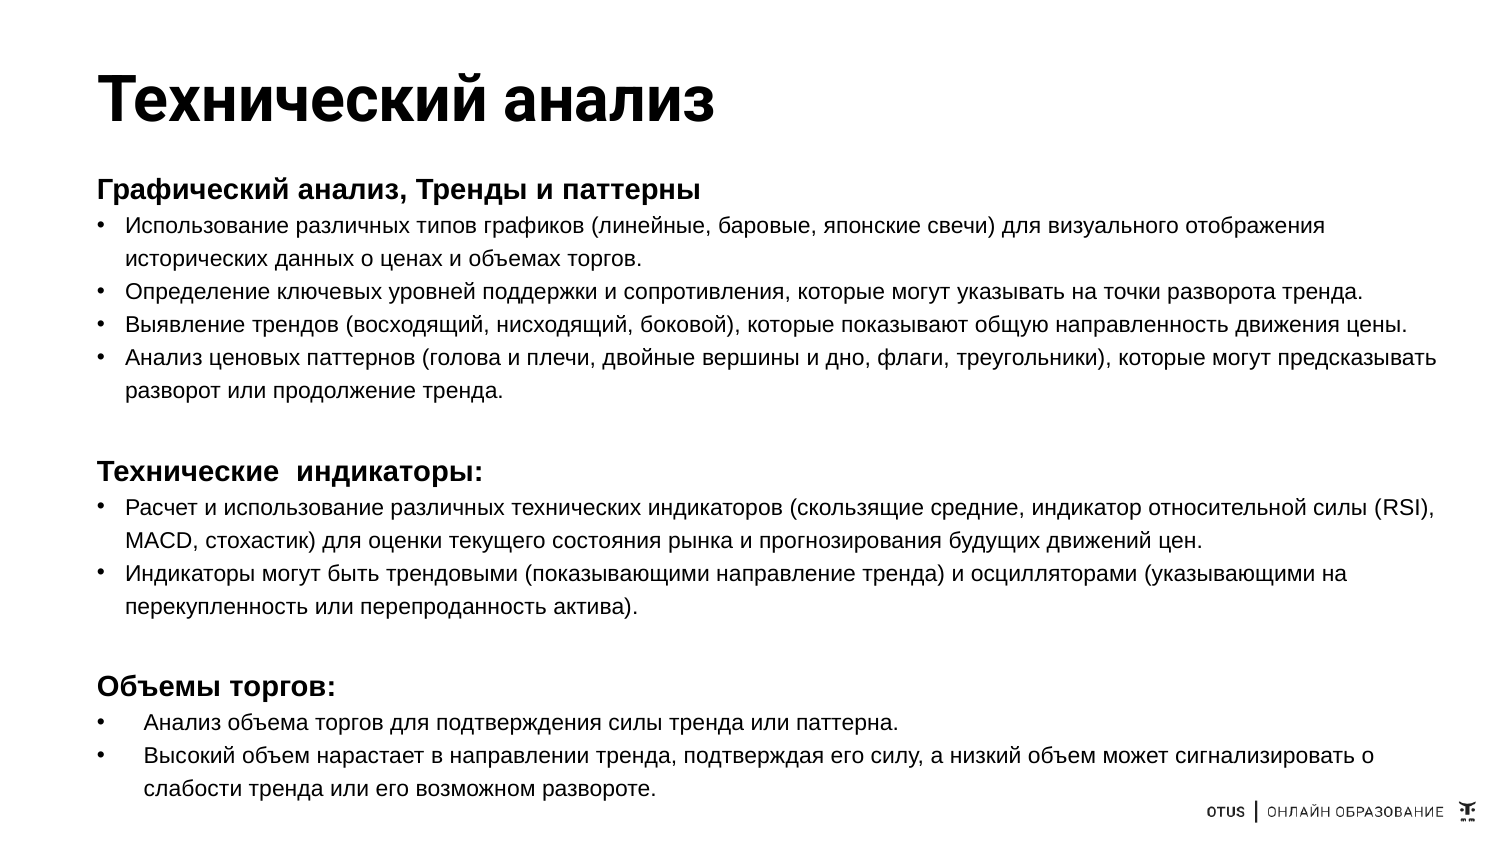

# Технический анализ
Графический анализ, Тренды и паттерны
Использование различных типов графиков (линейные, баровые, японские свечи) для визуального отображения исторических данных о ценах и объемах торгов.
Определение ключевых уровней поддержки и сопротивления, которые могут указывать на точки разворота тренда.
Выявление трендов (восходящий, нисходящий, боковой), которые показывают общую направленность движения цены.
Анализ ценовых паттернов (голова и плечи, двойные вершины и дно, флаги, треугольники), которые могут предсказывать разворот или продолжение тренда.

Технические  индикаторы:
Расчет и использование различных технических индикаторов (скользящие средние, индикатор относительной силы (RSI), MACD, стохастик) для оценки текущего состояния рынка и прогнозирования будущих движений цен.
Индикаторы могут быть трендовыми (показывающими направление тренда) и осцилляторами (указывающими на перекупленность или перепроданность актива).

Объемы торгов:
Анализ объема торгов для подтверждения силы тренда или паттерна.
Высокий объем нарастает в направлении тренда, подтверждая его силу, а низкий объем может сигнализировать о слабости тренда или его возможном развороте.